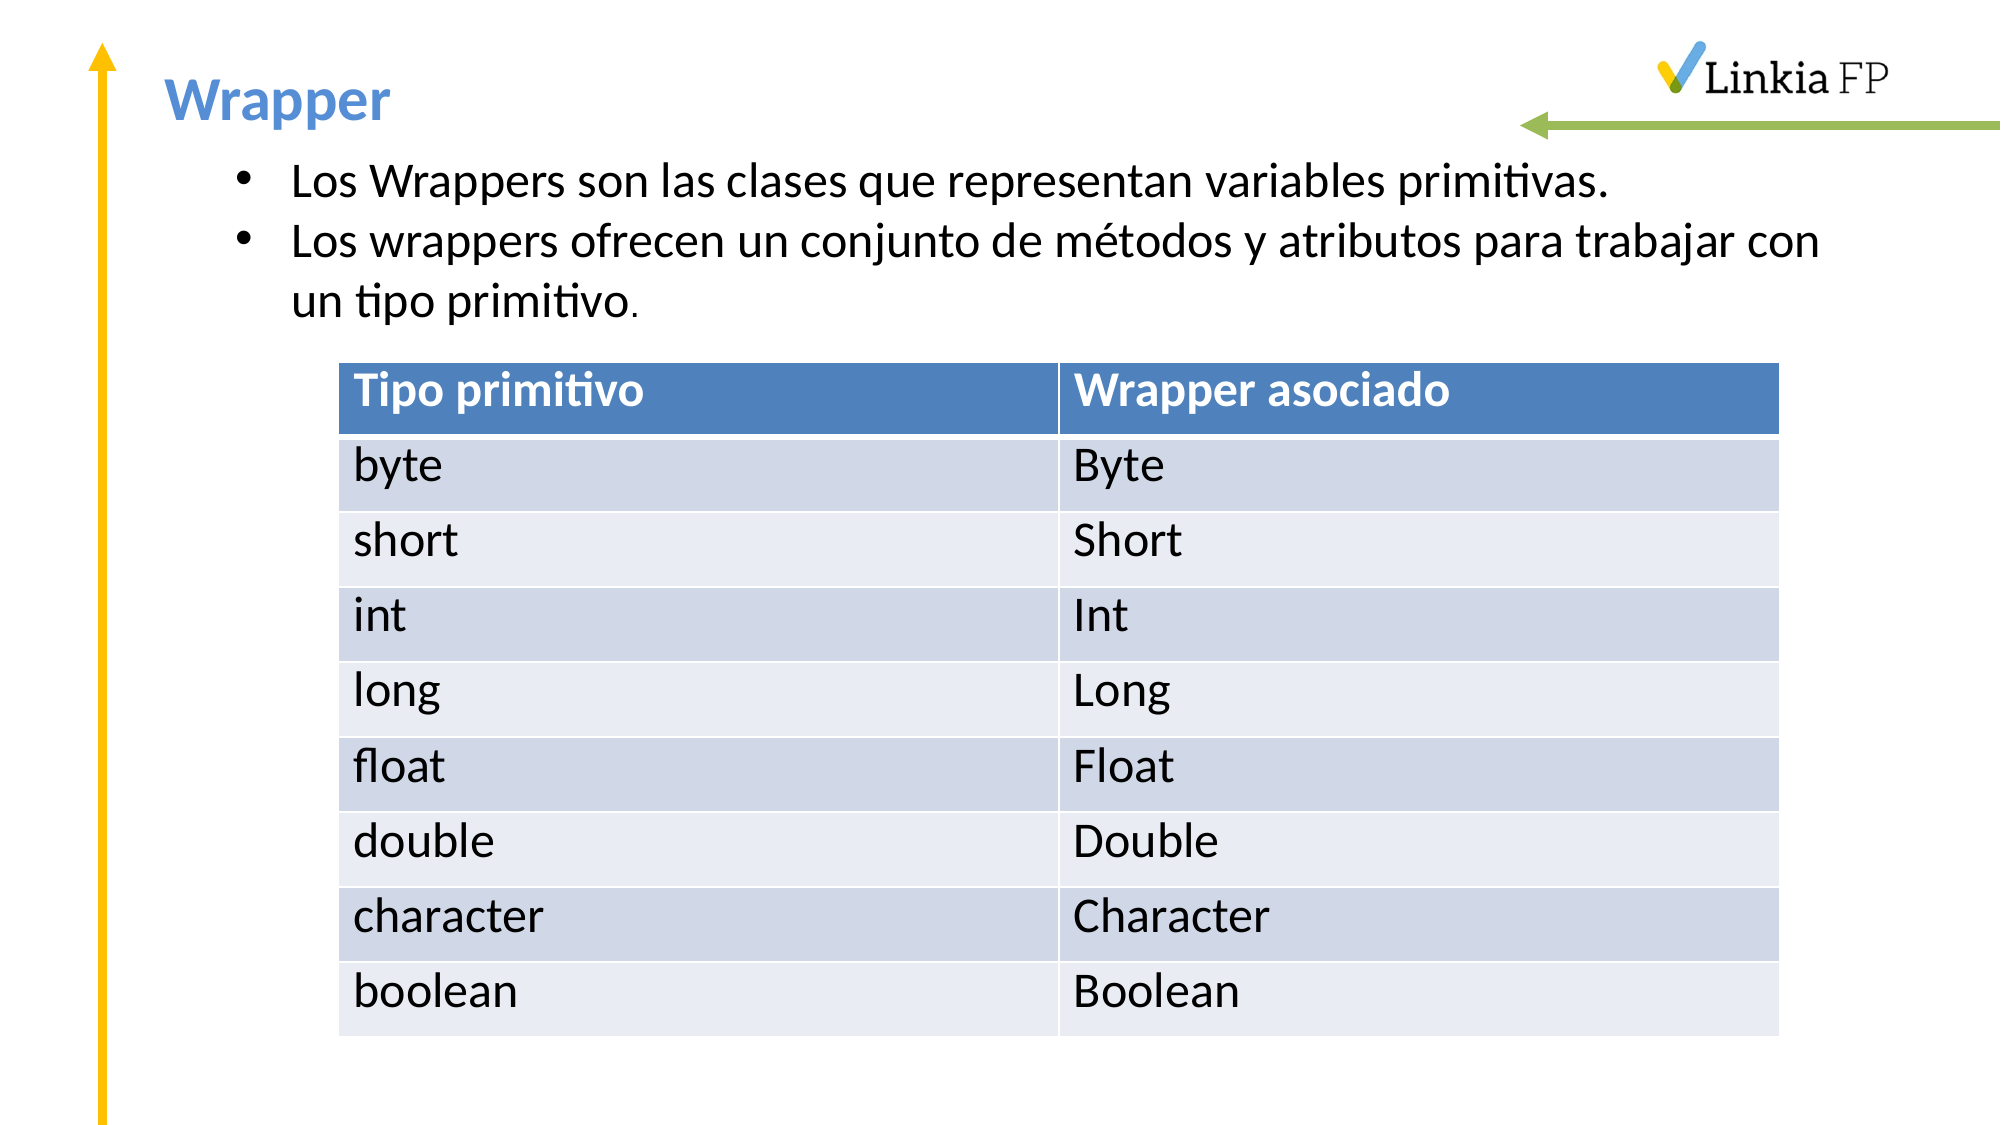

# Wrapper
Los Wrappers son las clases que representan variables primitivas.
Los wrappers ofrecen un conjunto de métodos y atributos para trabajar con un tipo primitivo.

| Tipo primitivo | Wrapper asociado |
| --- | --- |
| byte | Byte |
| short | Short |
| int | Int |
| long | Long |
| float | Float |
| double | Double |
| character | Character |
| boolean | Boolean |